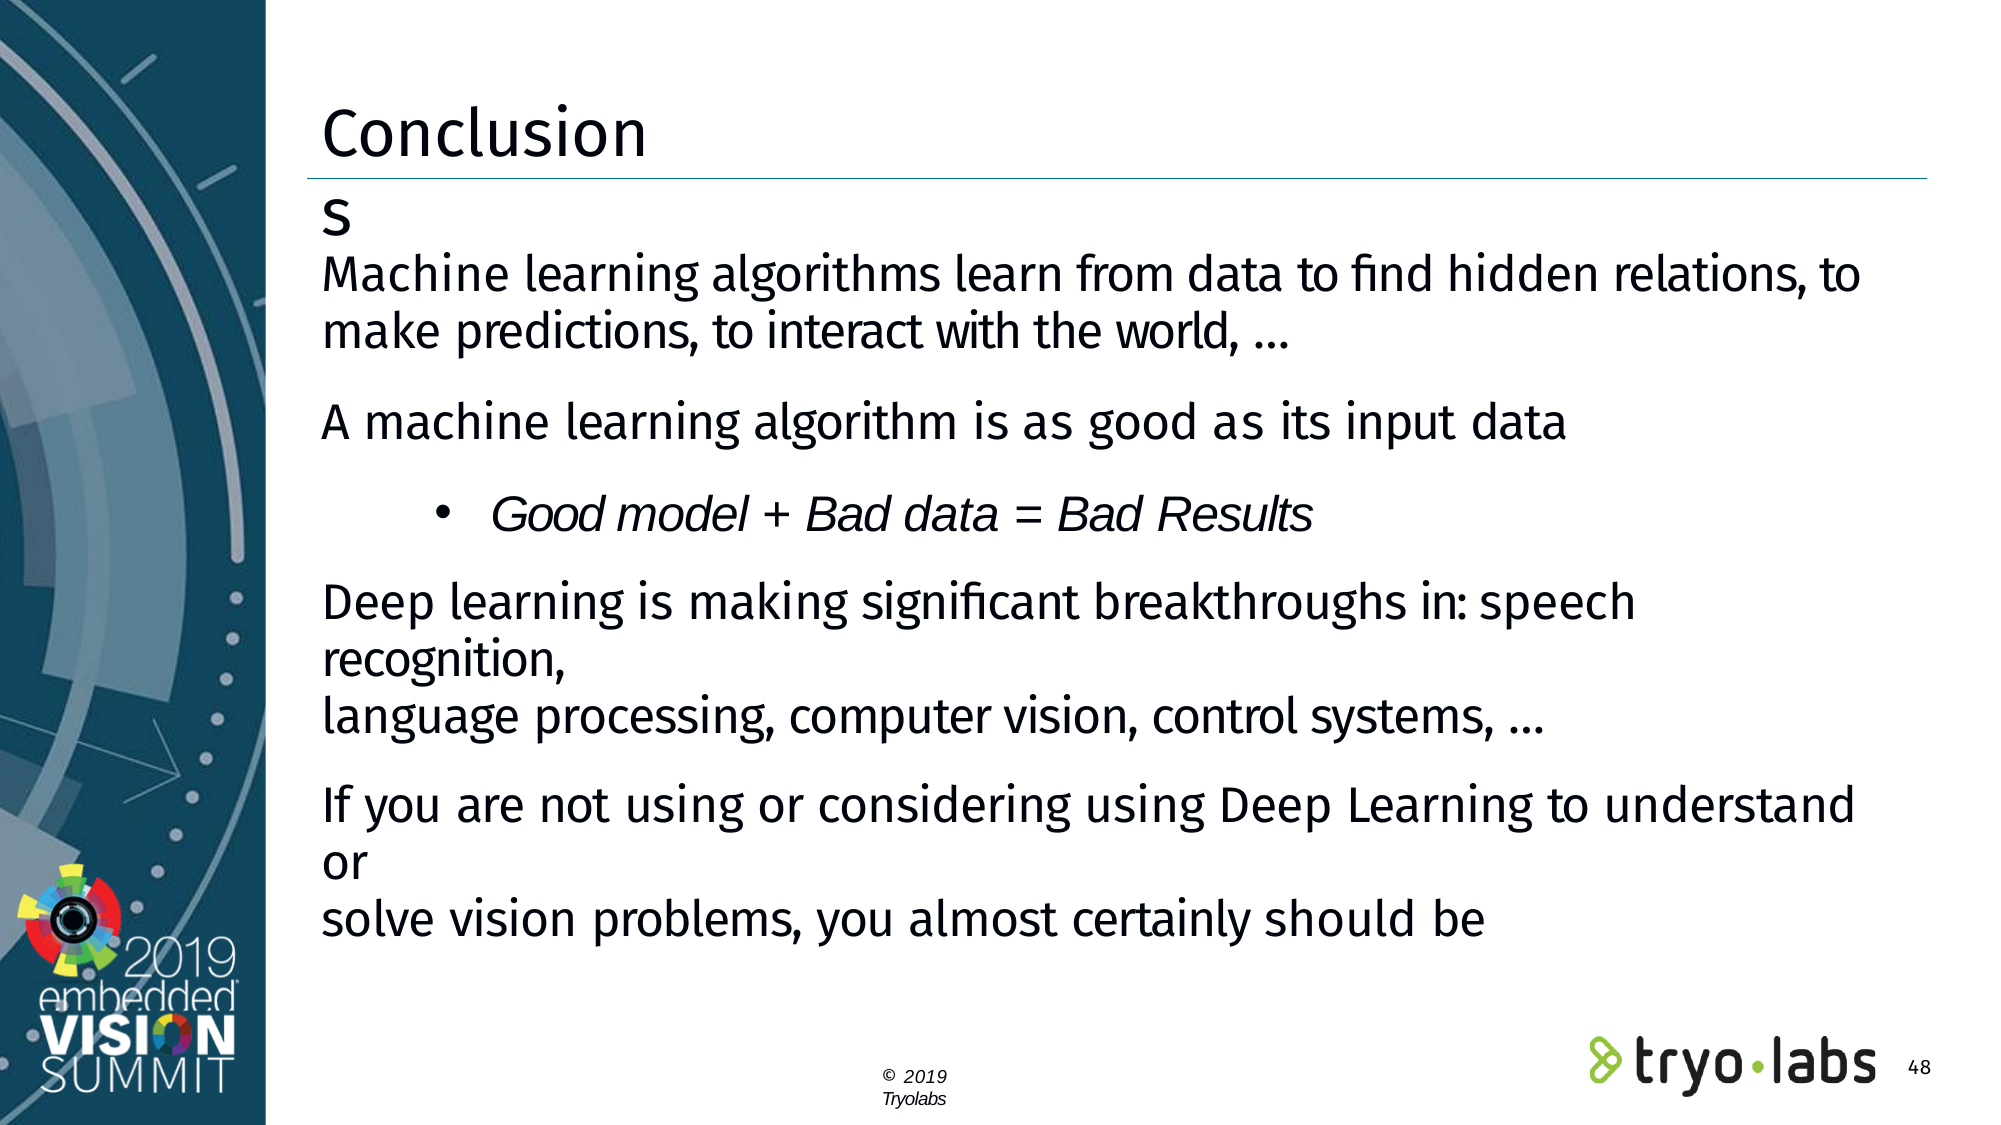

# Conclusions

Machine learning algorithms learn from data to find hidden relations, to
make predictions, to interact with the world, …
A machine learning algorithm is as good as its input data
Good model + Bad data = Bad Results
Deep learning is making significant breakthroughs in: speech recognition,
language processing, computer vision, control systems, …
If you are not using or considering using Deep Learning to understand or
solve vision problems, you almost certainly should be

48
© 2019 Tryolabs